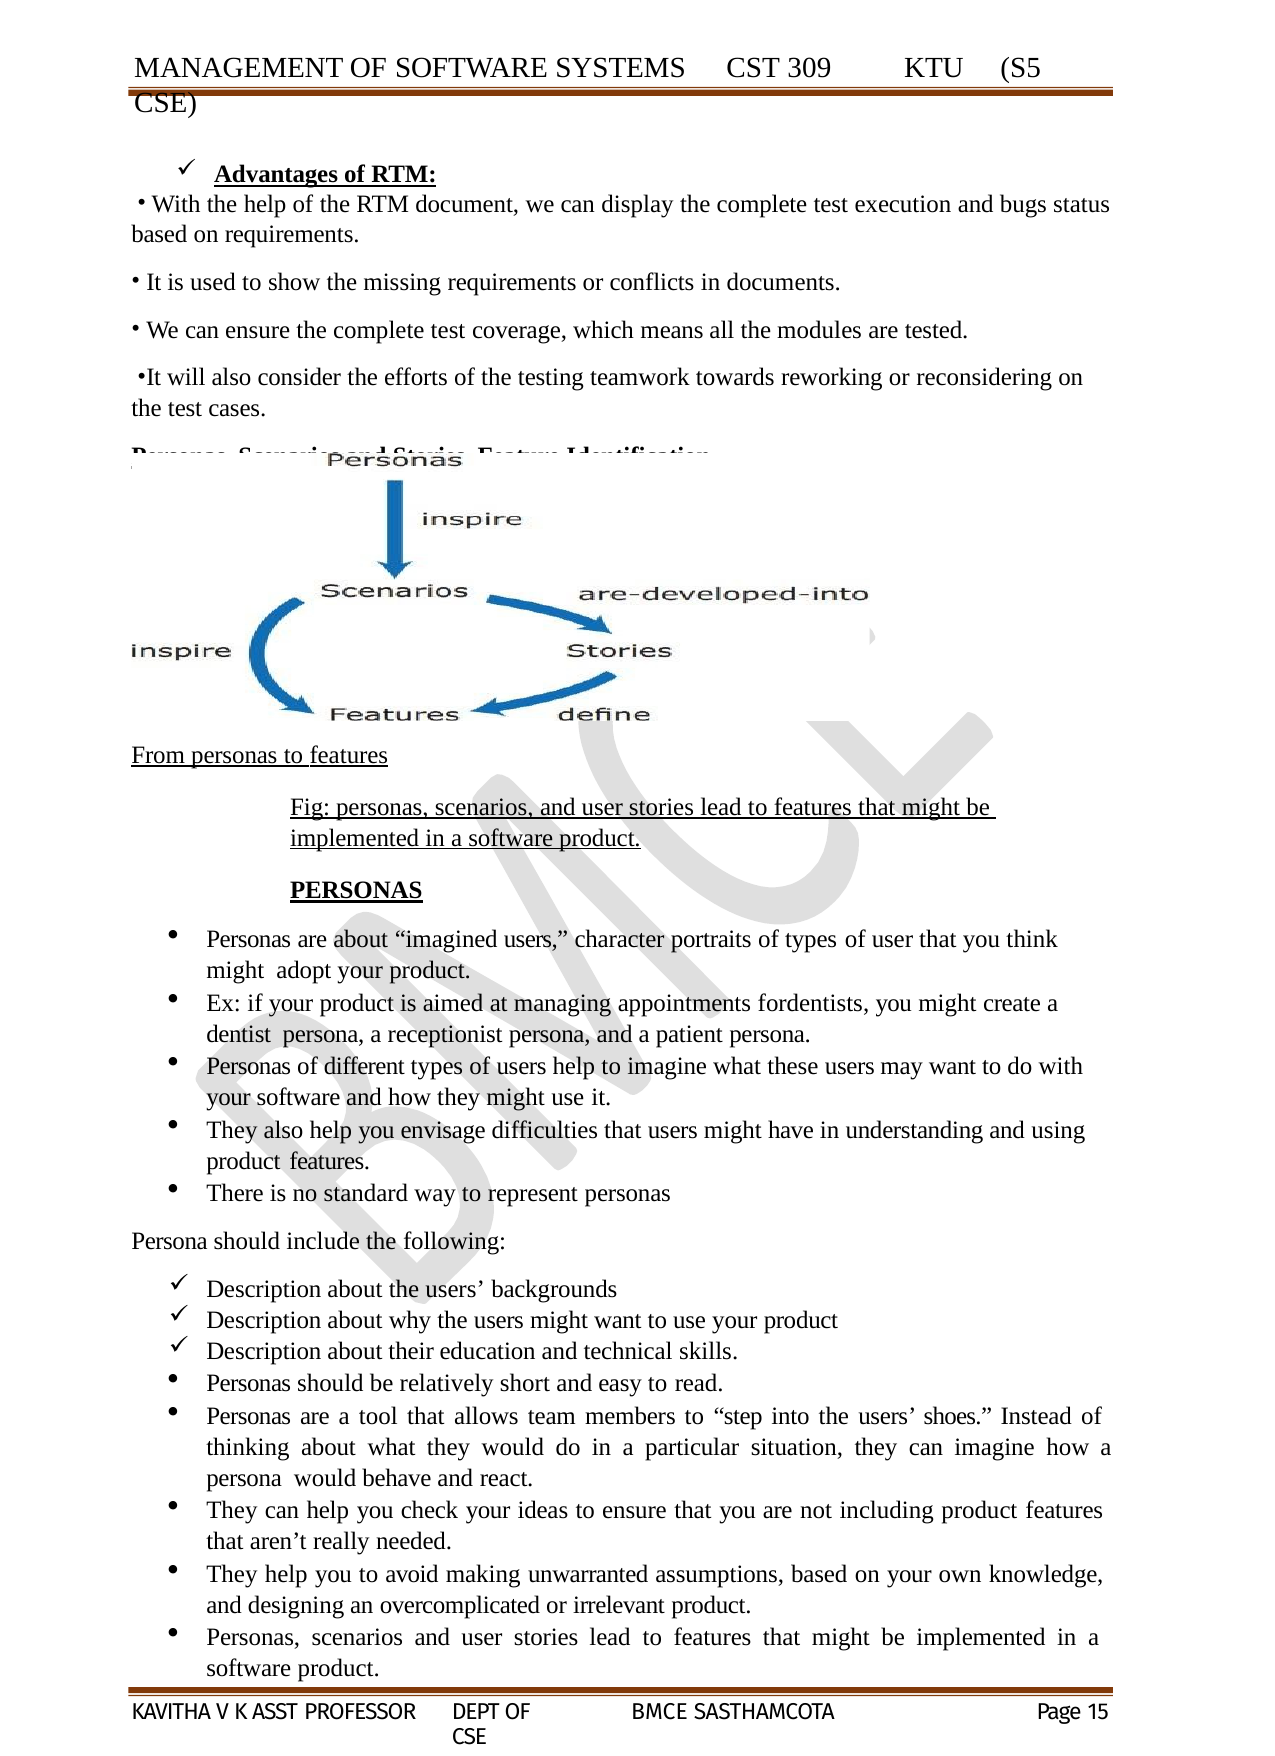

MANAGEMENT OF SOFTWARE SYSTEMS	CST 309	KTU	(S5 CSE)

Advantages of RTM:
With the help of the RTM document, we can display the complete test execution and bugs status
based on requirements.
It is used to show the missing requirements or conflicts in documents.
We can ensure the complete test coverage, which means all the modules are tested.
It will also consider the efforts of the testing teamwork towards reworking or reconsidering on  the test cases.
Personas, Scenarios and Stories ,Feature Identification

From personas to features
Fig: personas, scenarios, and user stories lead to features that might be  implemented in a software product.
PERSONAS
Personas are about “imagined users,” character portraits of types of user that you think might  adopt your product.
Ex: if your product is aimed at managing appointments fordentists, you might create a dentist  persona, a receptionist persona, and a patient persona.
Personas of different types of users help to imagine what these users may want to do with  your software and how they might use it.
They also help you envisage difficulties that users might have in understanding and using  product features.
There is no standard way to represent personas
Persona should include the following:
Description about the users’ backgrounds
Description about why the users might want to use your product
Description about their education and technical skills.
Personas should be relatively short and easy to read.
Personas are a tool that allows team members to “step into the users’ shoes.” Instead of  thinking about what they would do in a particular situation, they can imagine how a persona  would behave and react.
They can help you check your ideas to ensure that you are not including product features  that aren’t really needed.
They help you to avoid making unwarranted assumptions, based on your own knowledge,  and designing an overcomplicated or irrelevant product.
Personas, scenarios and user stories lead to features that might be implemented in a  software product.

KAVITHA V K ASST PROFESSOR
DEPT OF CSE
BMCE SASTHAMCOTA
Page 15